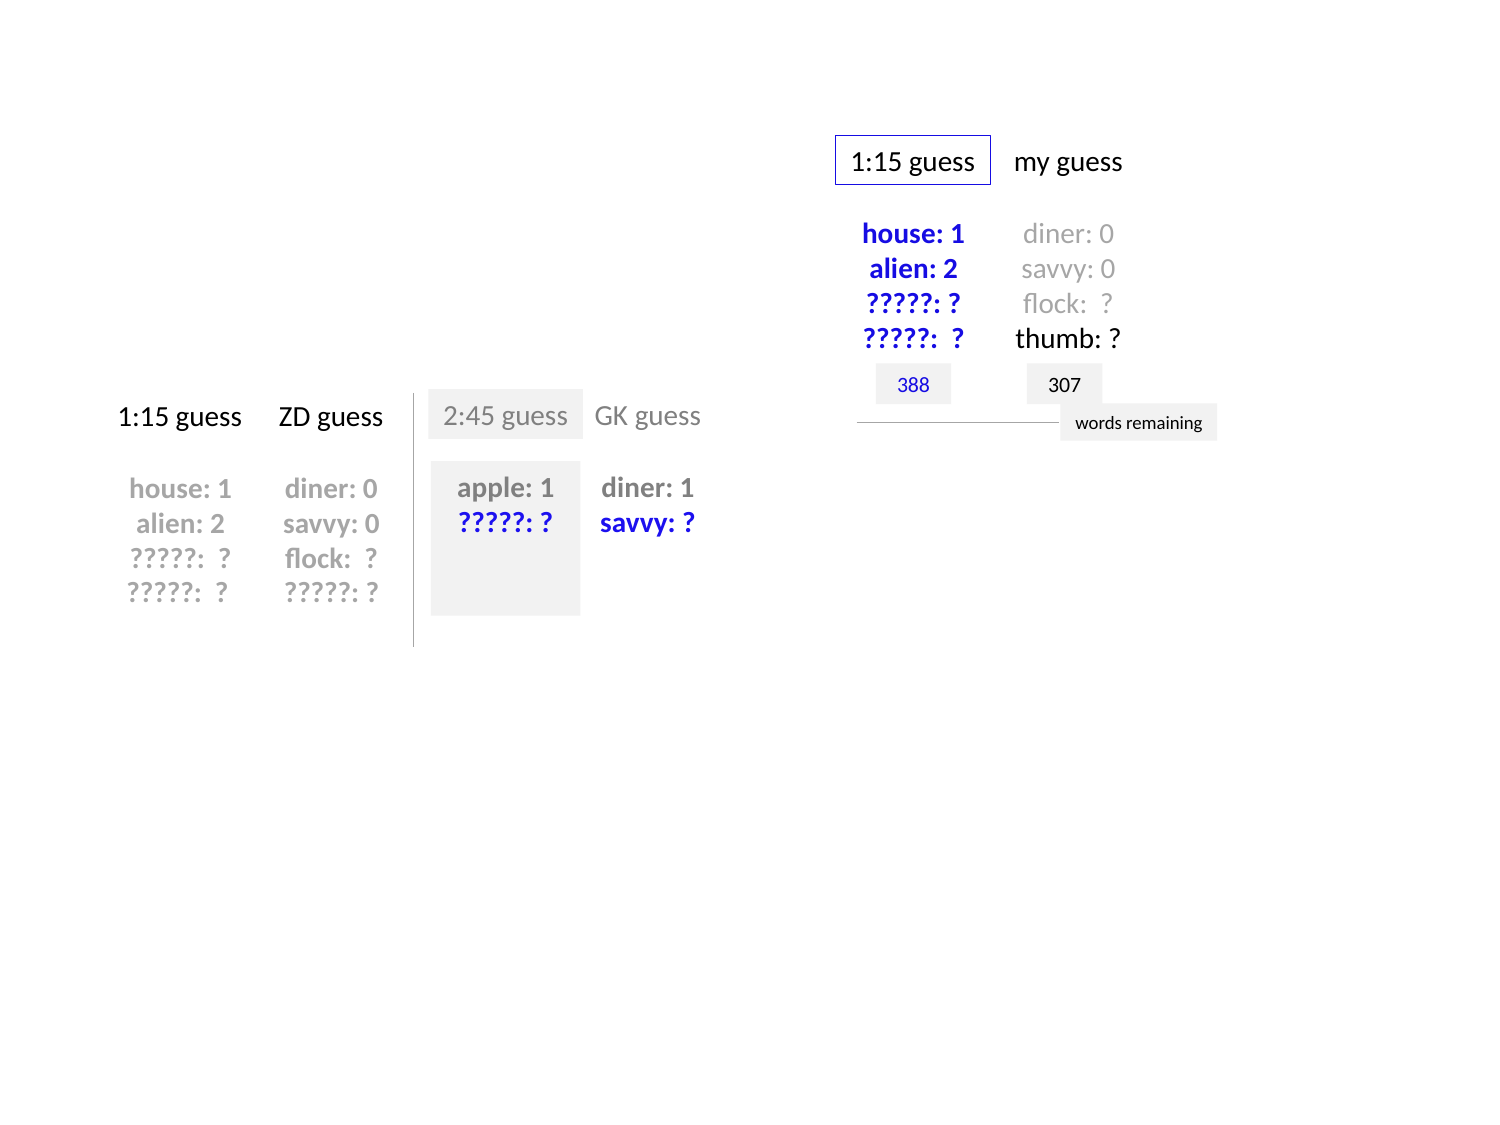

1:15 guess
my guess
house: 1
alien: 2
?????: ?
?????:  ?

diner: 0
savvy: 0
flock:  ?
thumb: ?

388
307
2:45 guess
GK guess
1:15 guess
ZD guess
words remaining
apple: 1
?????: ?

diner: 1
savvy: ?

house: 1
alien: 2
?????:  ?
?????:  ?

diner: 0
savvy: 0
flock:  ?
?????: ?